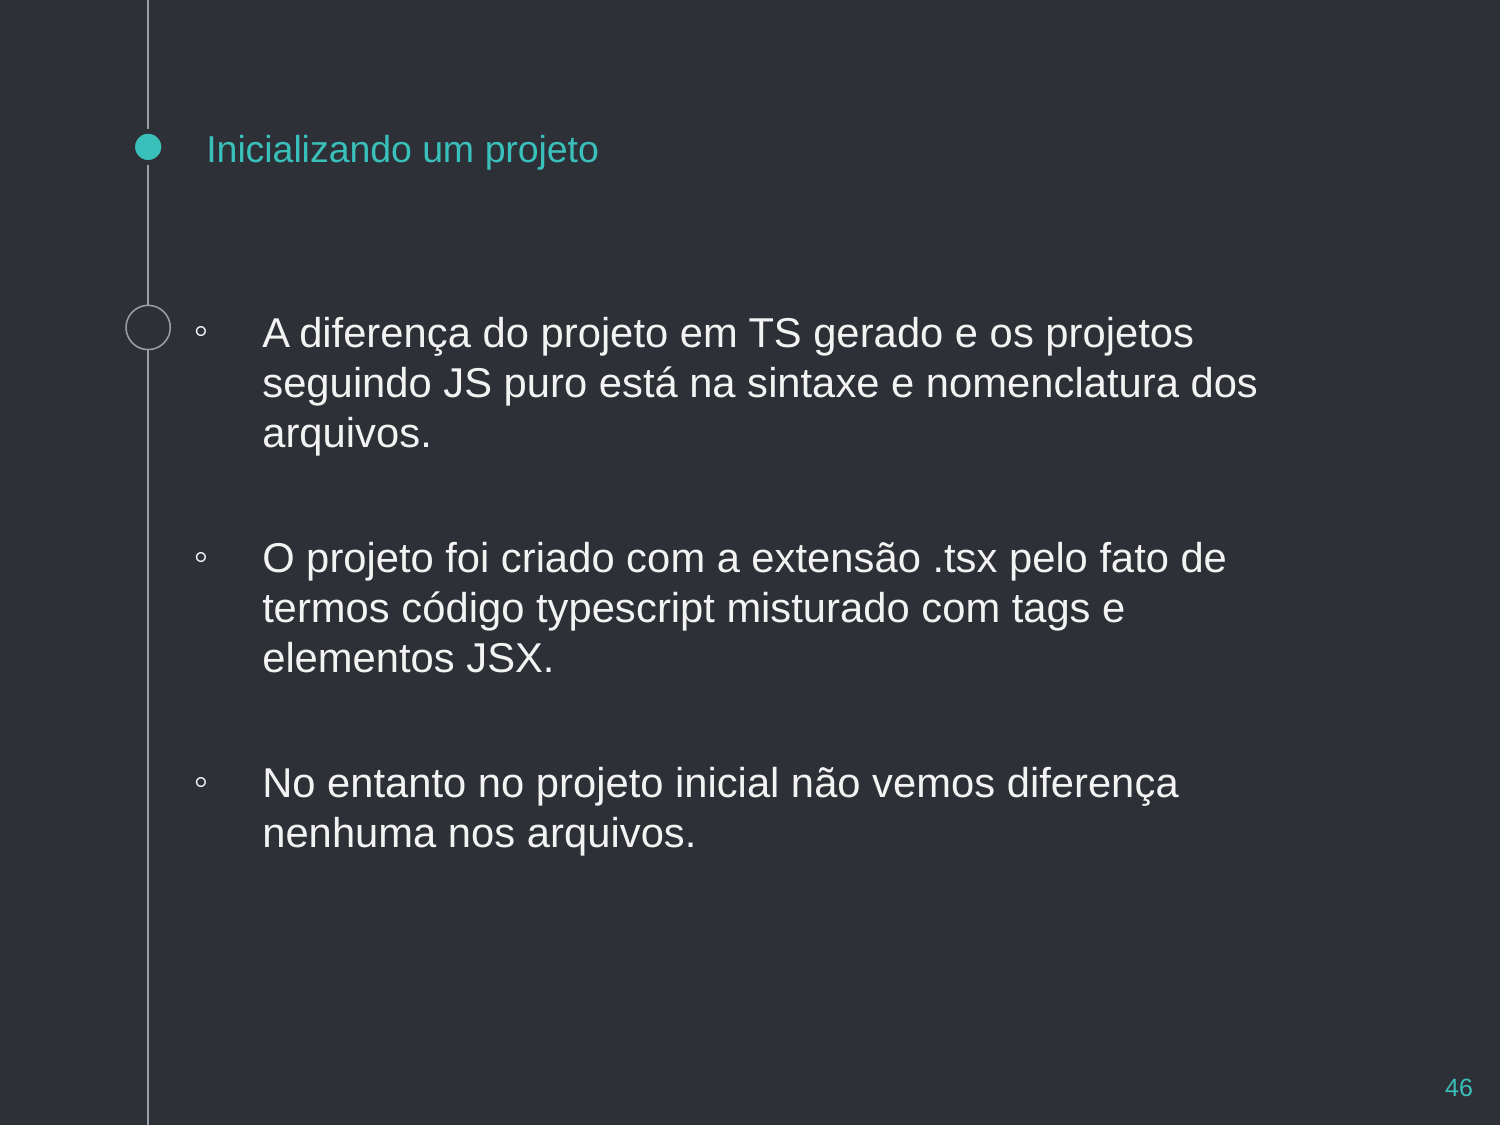

# Inicializando um projeto
A diferença do projeto em TS gerado e os projetos seguindo JS puro está na sintaxe e nomenclatura dos arquivos.

O projeto foi criado com a extensão .tsx pelo fato de termos código typescript misturado com tags e elementos JSX.

No entanto no projeto inicial não vemos diferença nenhuma nos arquivos.
46